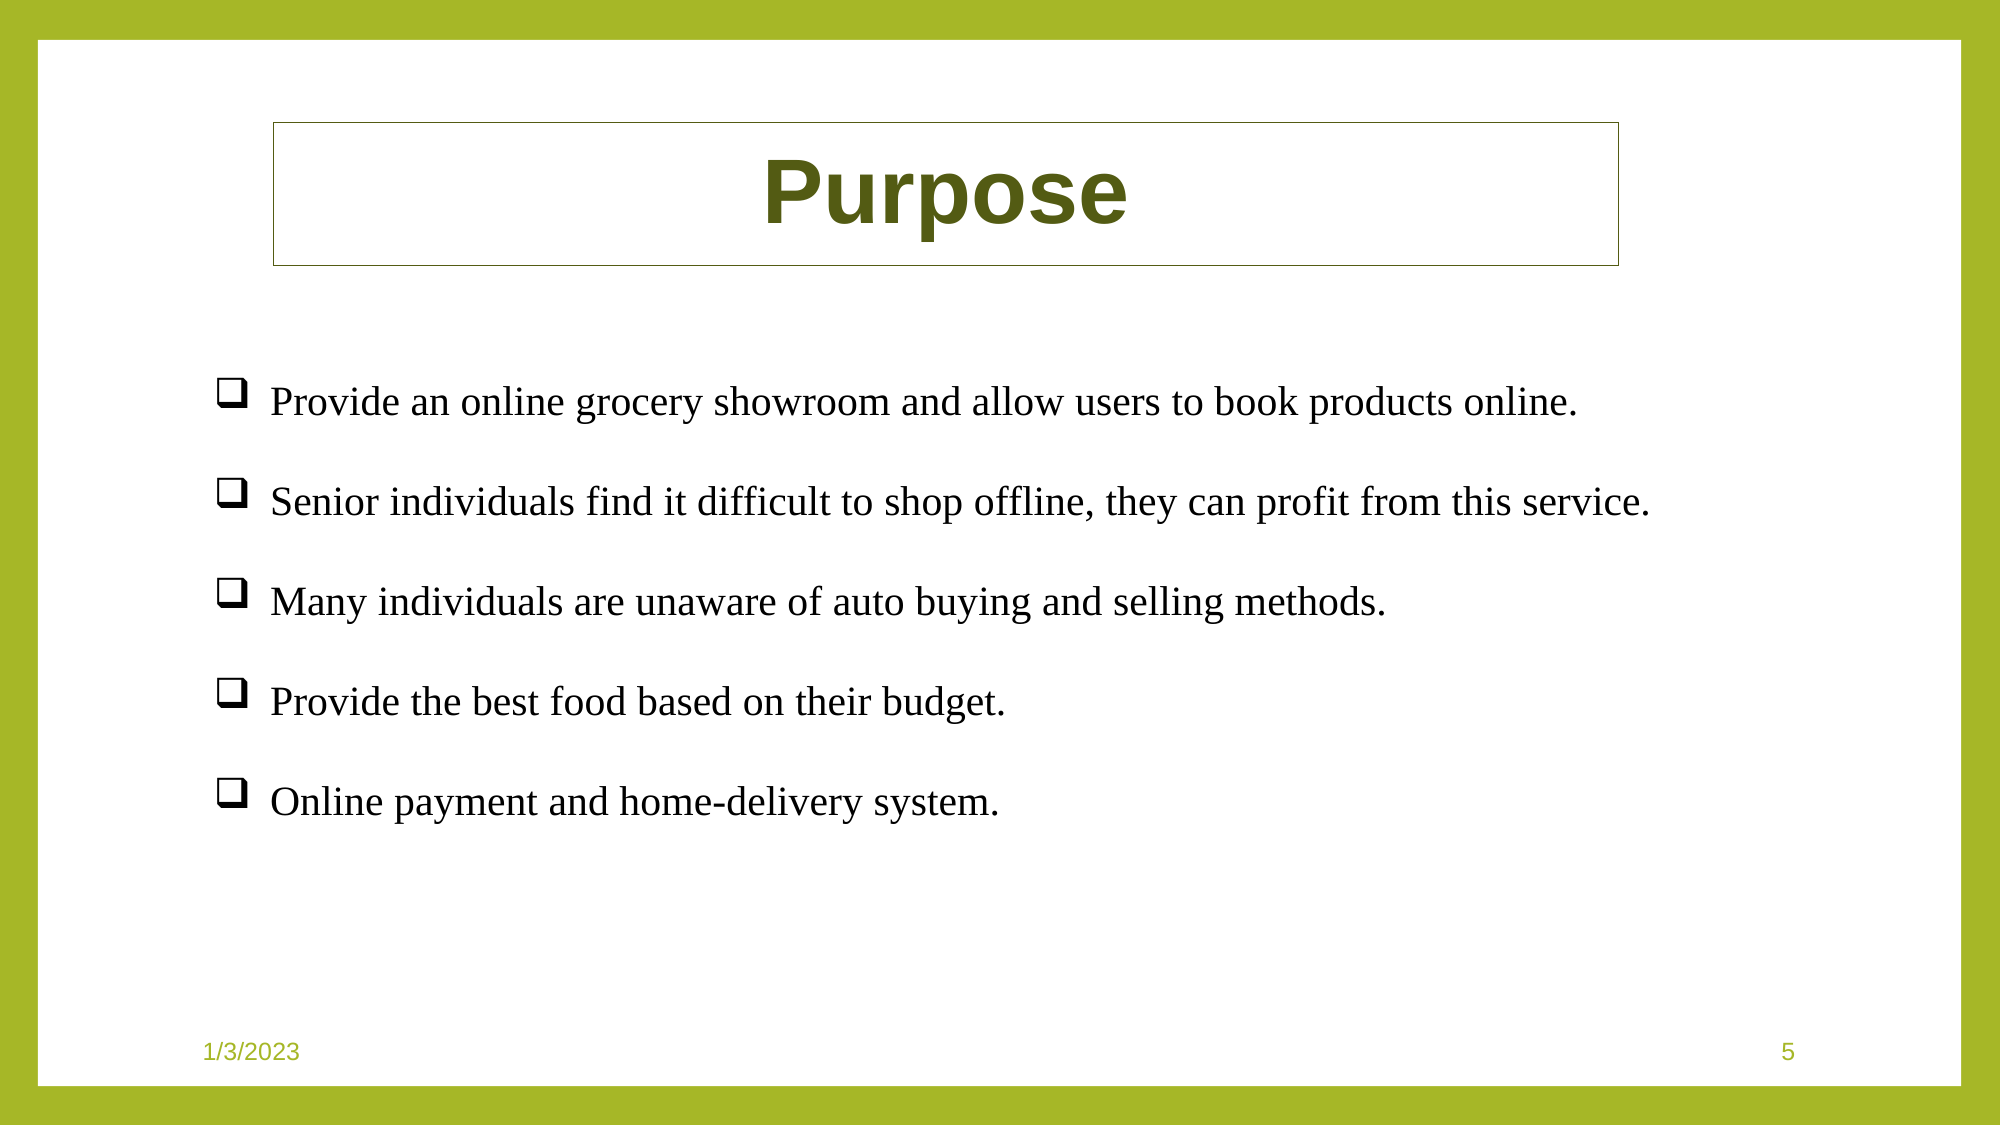

# Purpose
Provide an online grocery showroom and allow users to book products online.
Senior individuals find it difficult to shop offline, they can profit from this service.
Many individuals are unaware of auto buying and selling methods.
Provide the best food based on their budget.
Online payment and home-delivery system.
1/3/2023
5